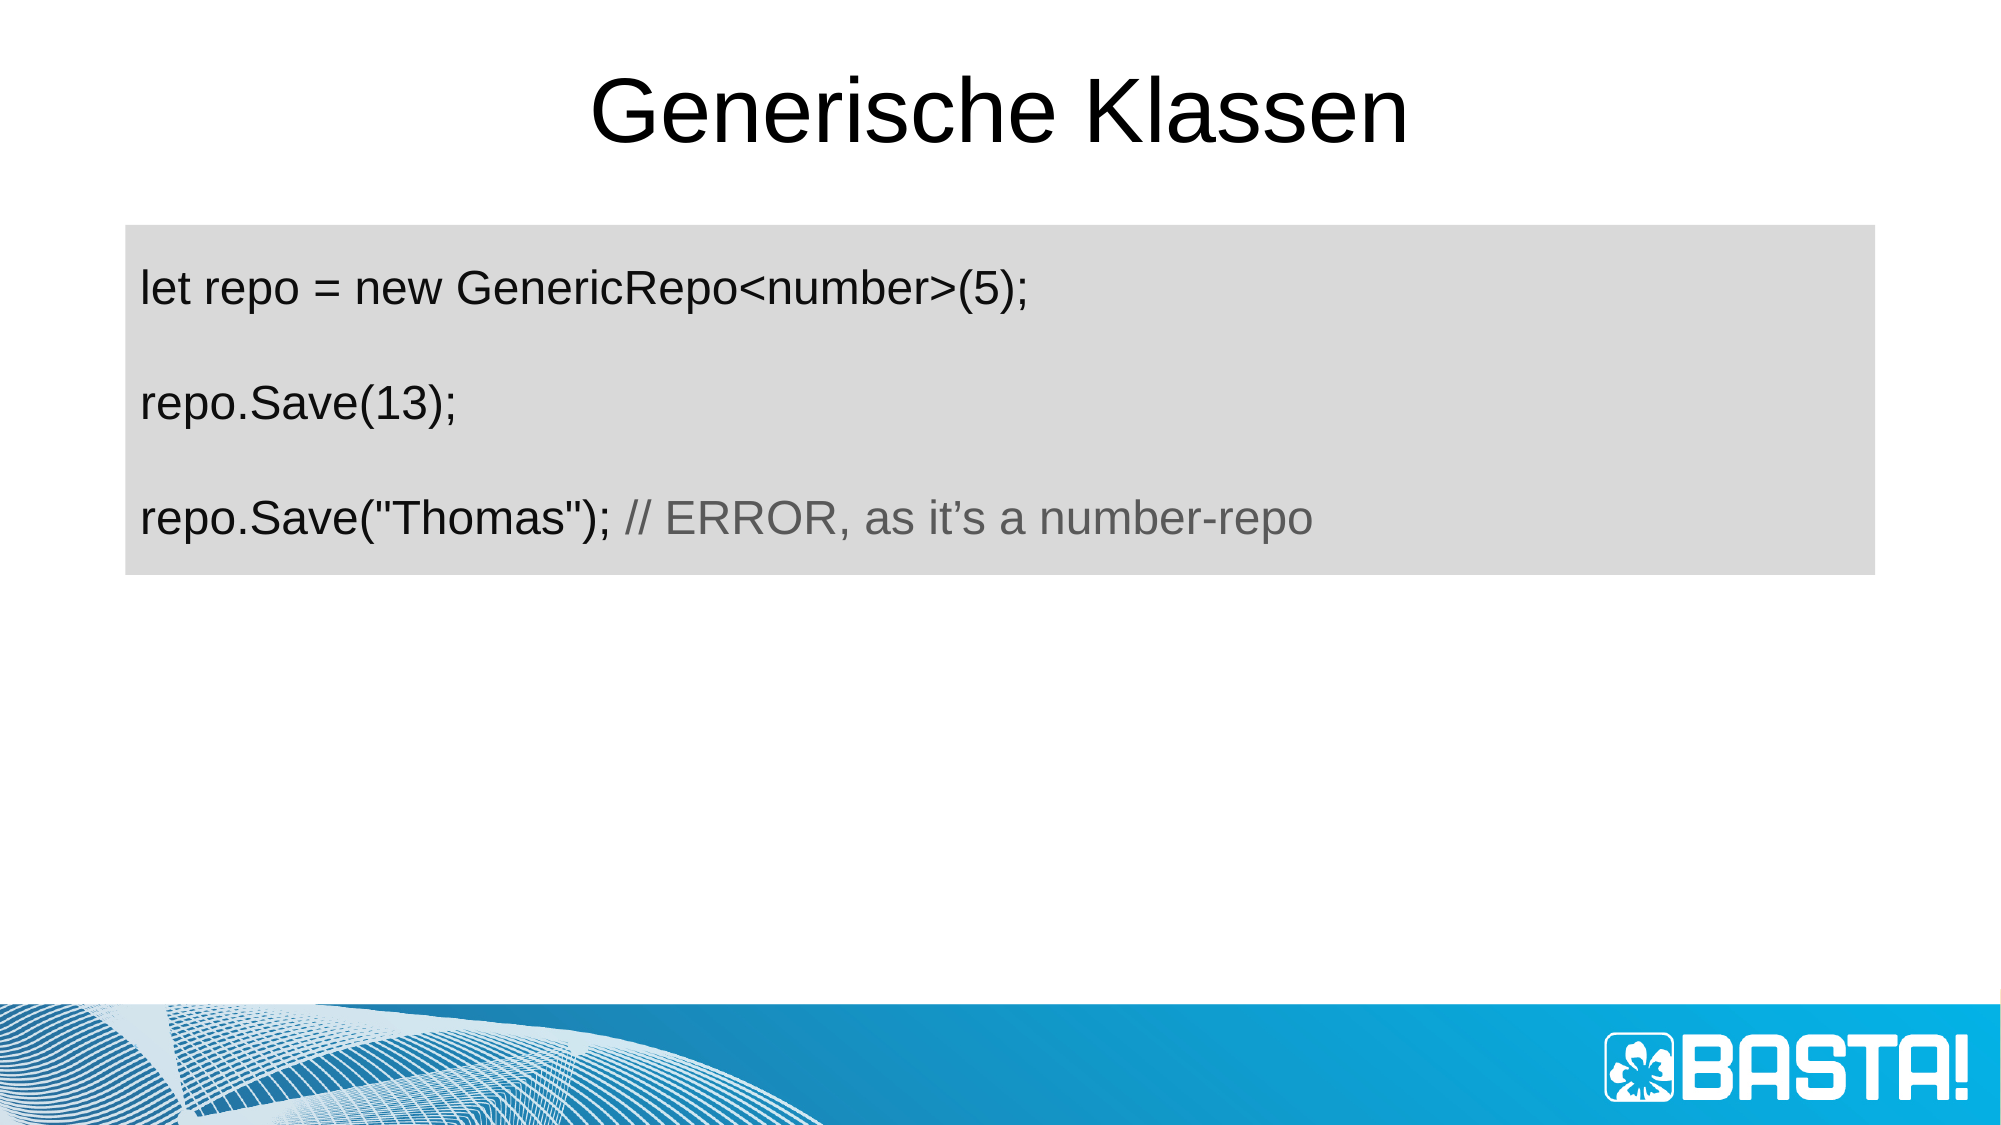

# Generische Klassen

let repo = new GenericRepo<number>(5);

repo.Save(13);

repo.Save("Thomas"); // ERROR, as it’s a number-repo